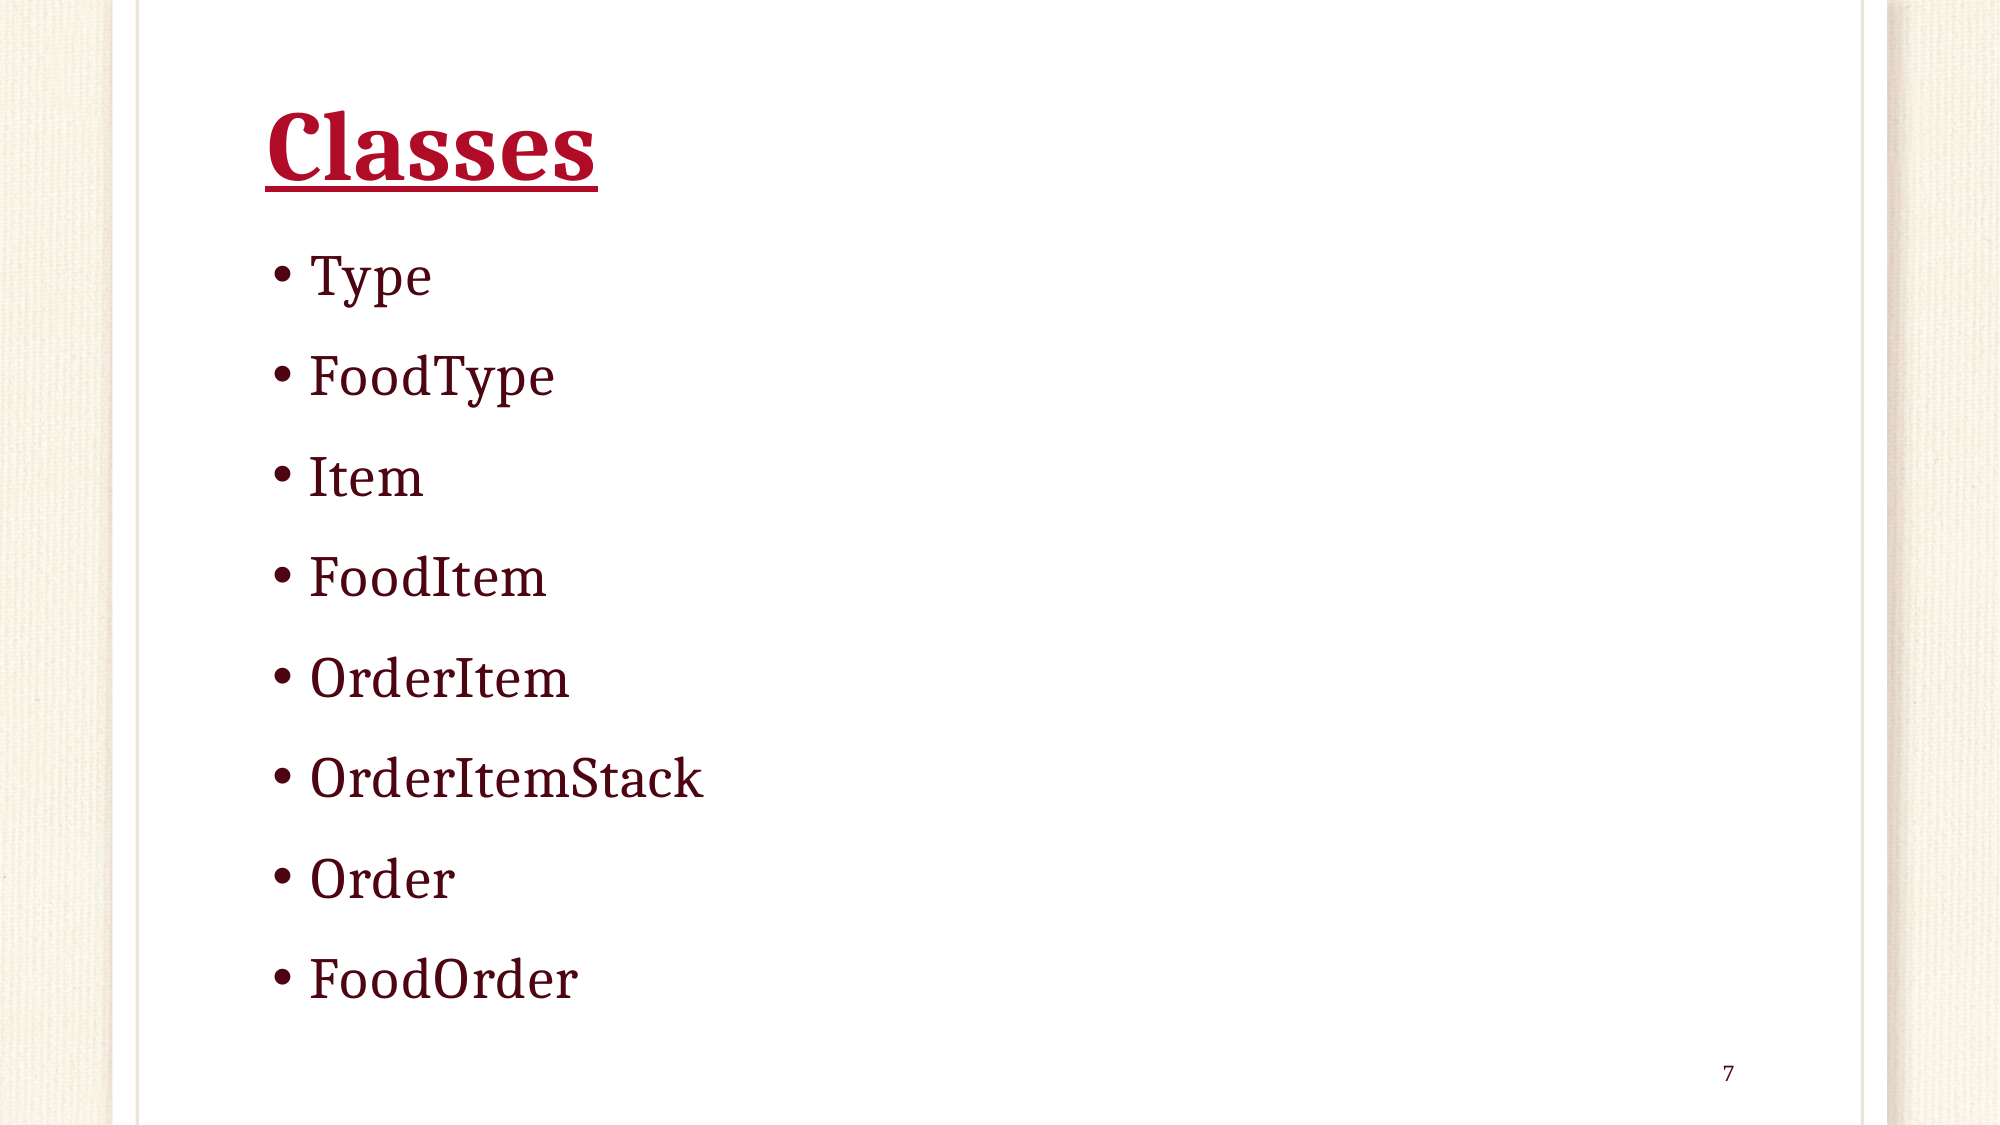

Classes
Type
FoodType
Item
FoodItem
OrderItem
OrderItemStack
Order
FoodOrder

7